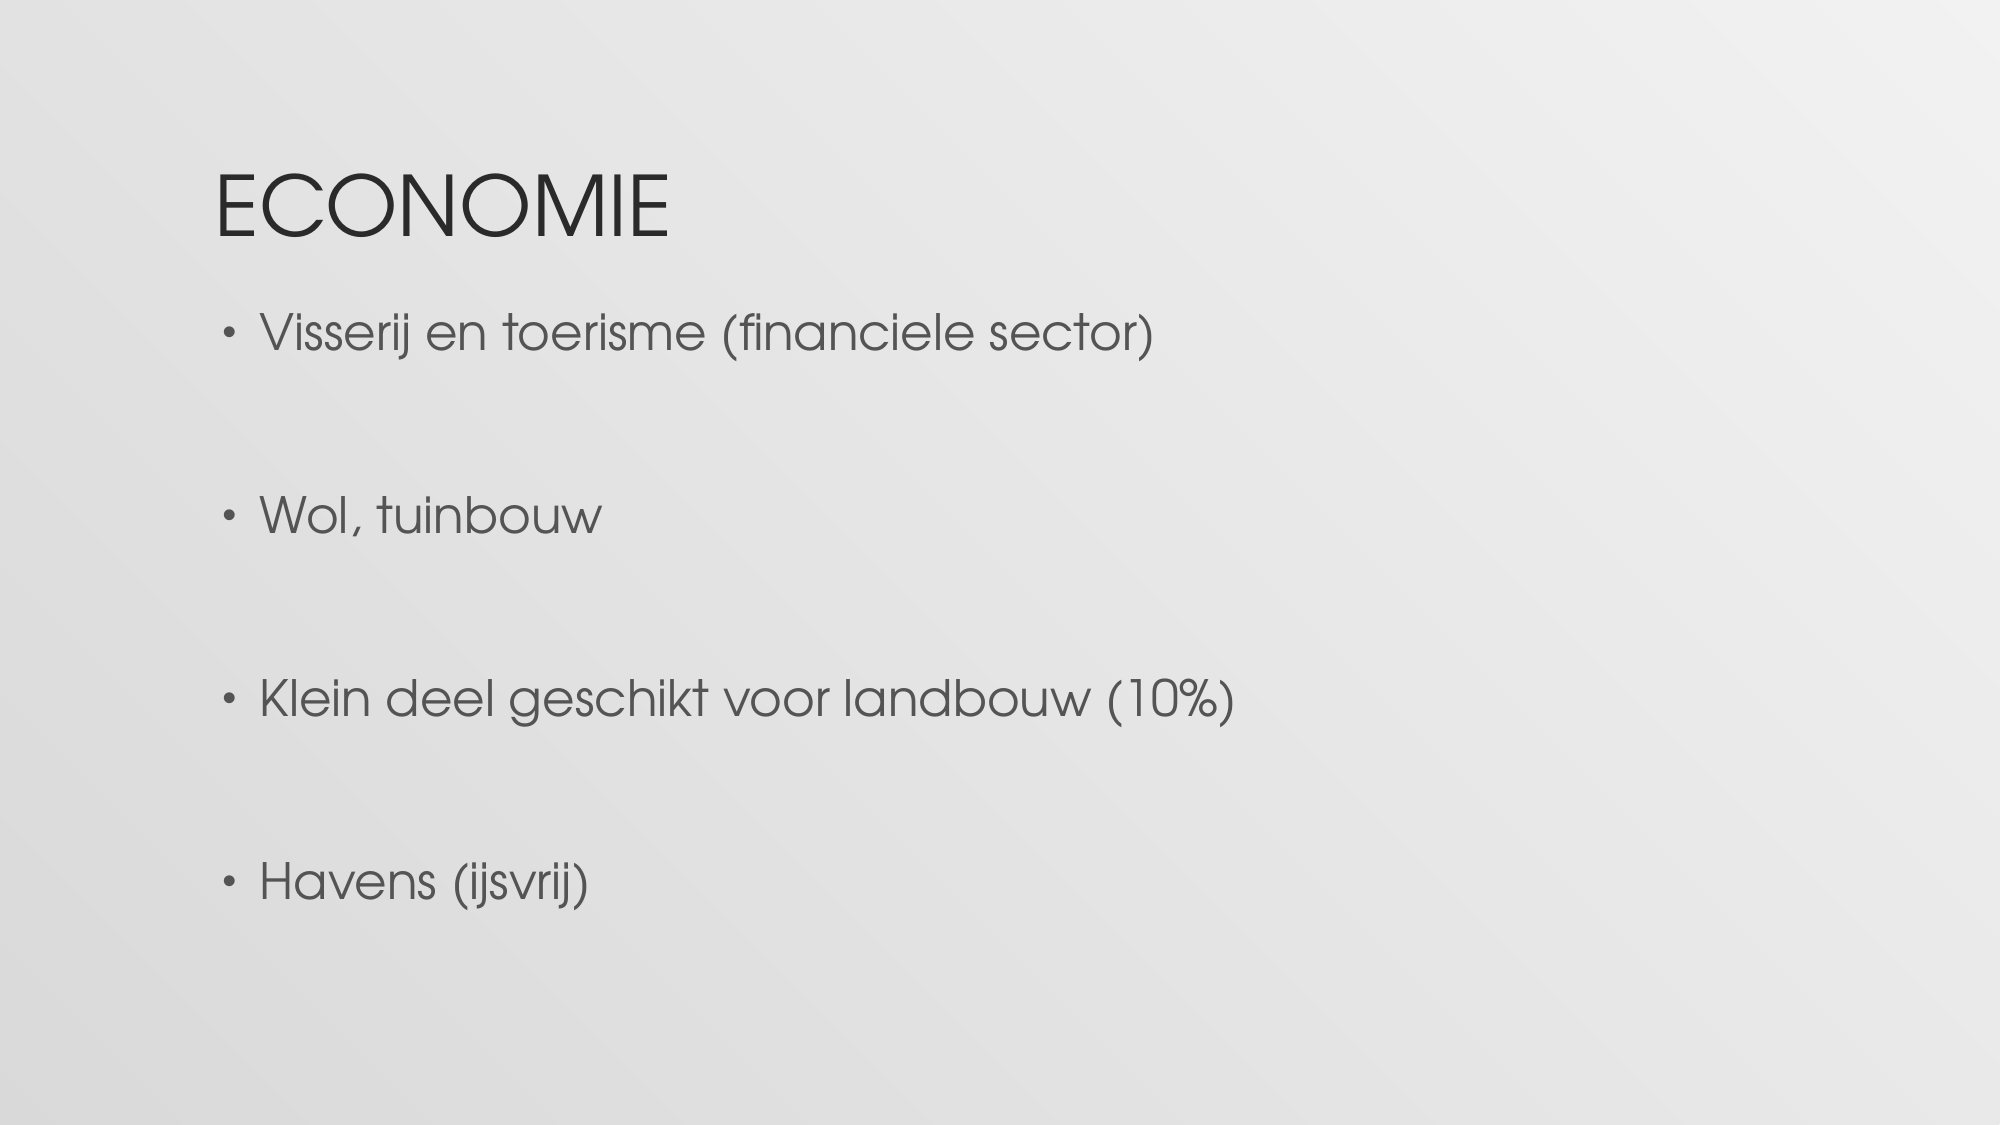

# Economie
Visserij en toerisme (financiele sector)

Wol, tuinbouw

Klein deel geschikt voor landbouw (10%)

Havens (ijsvrij)